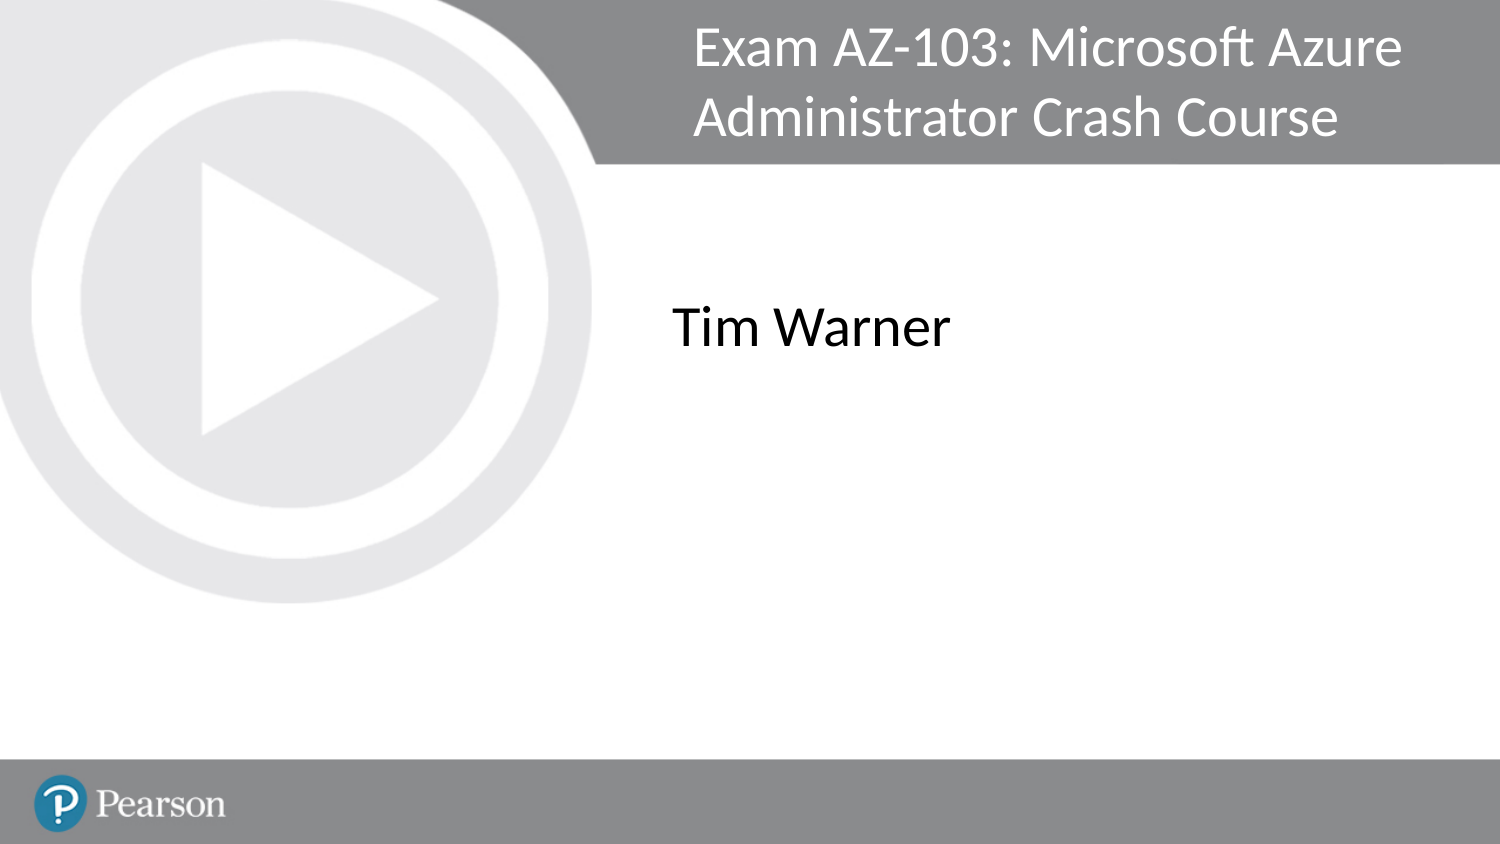

# Exam AZ-103: Microsoft Azure Administrator Crash Course
Tim Warner